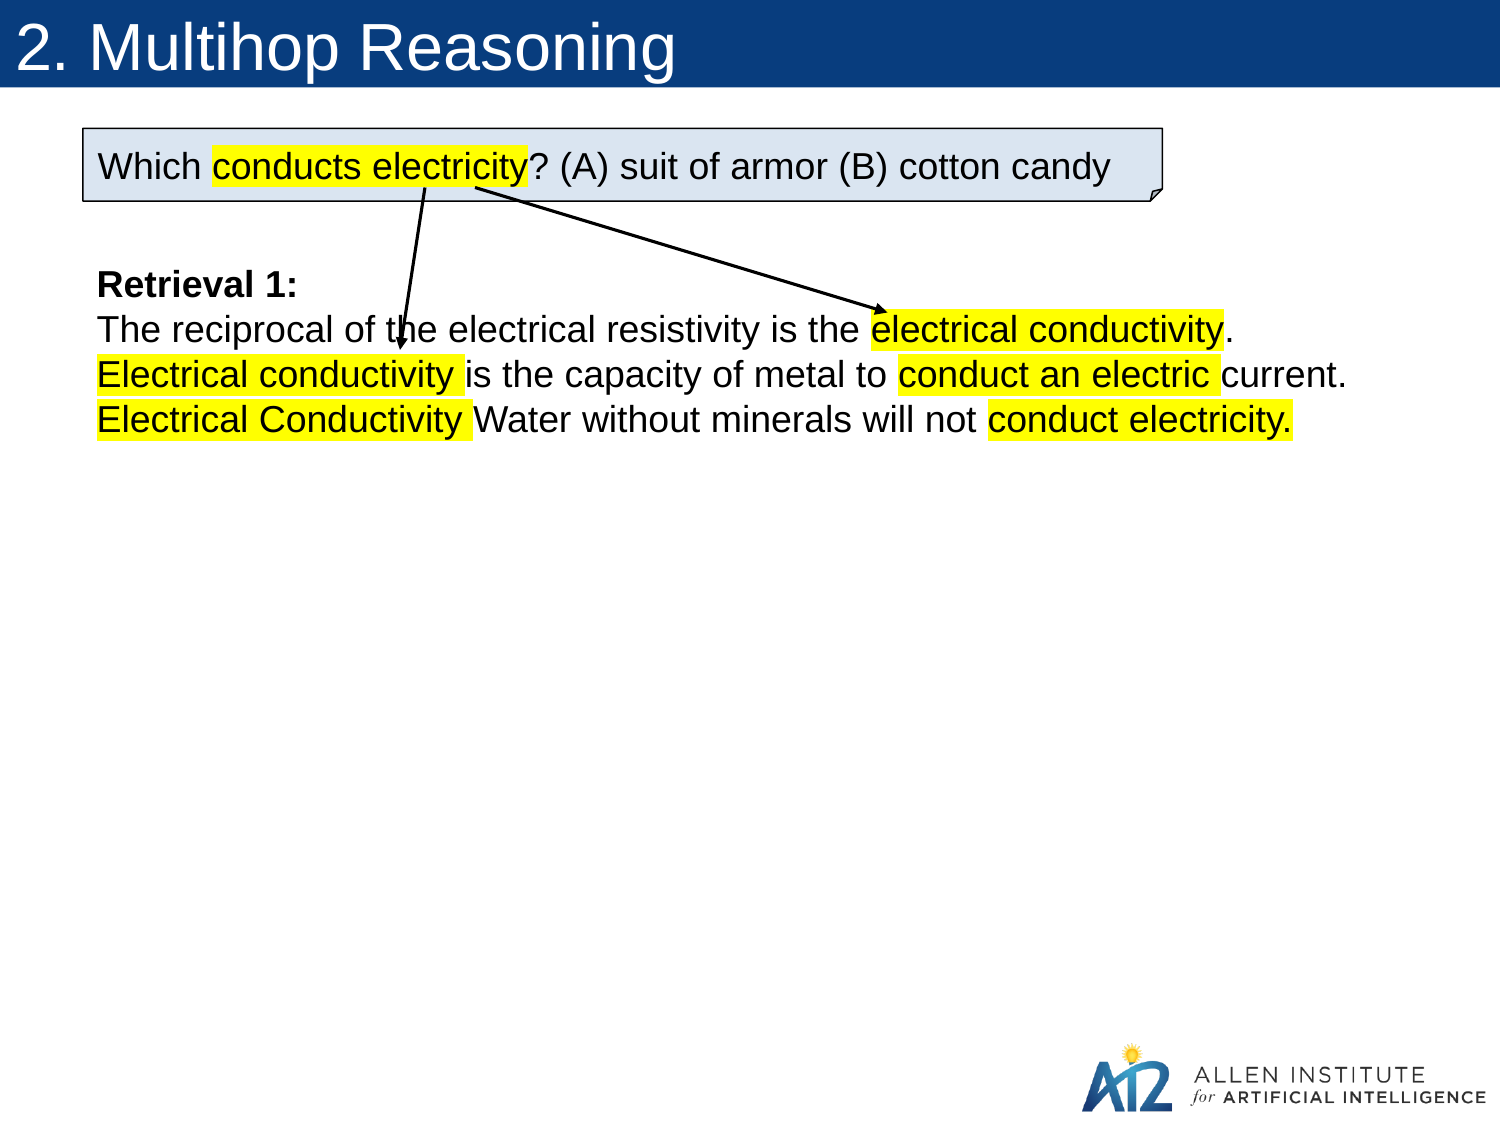

# 2. Multihop Reasoning

Which conducts electricity? (A) suit of armor (B) cotton candy
Retrieval 1:
The reciprocal of the electrical resistivity is the electrical conductivity.
Electrical conductivity is the capacity of metal to conduct an electric current.
Electrical Conductivity Water without minerals will not conduct electricity.